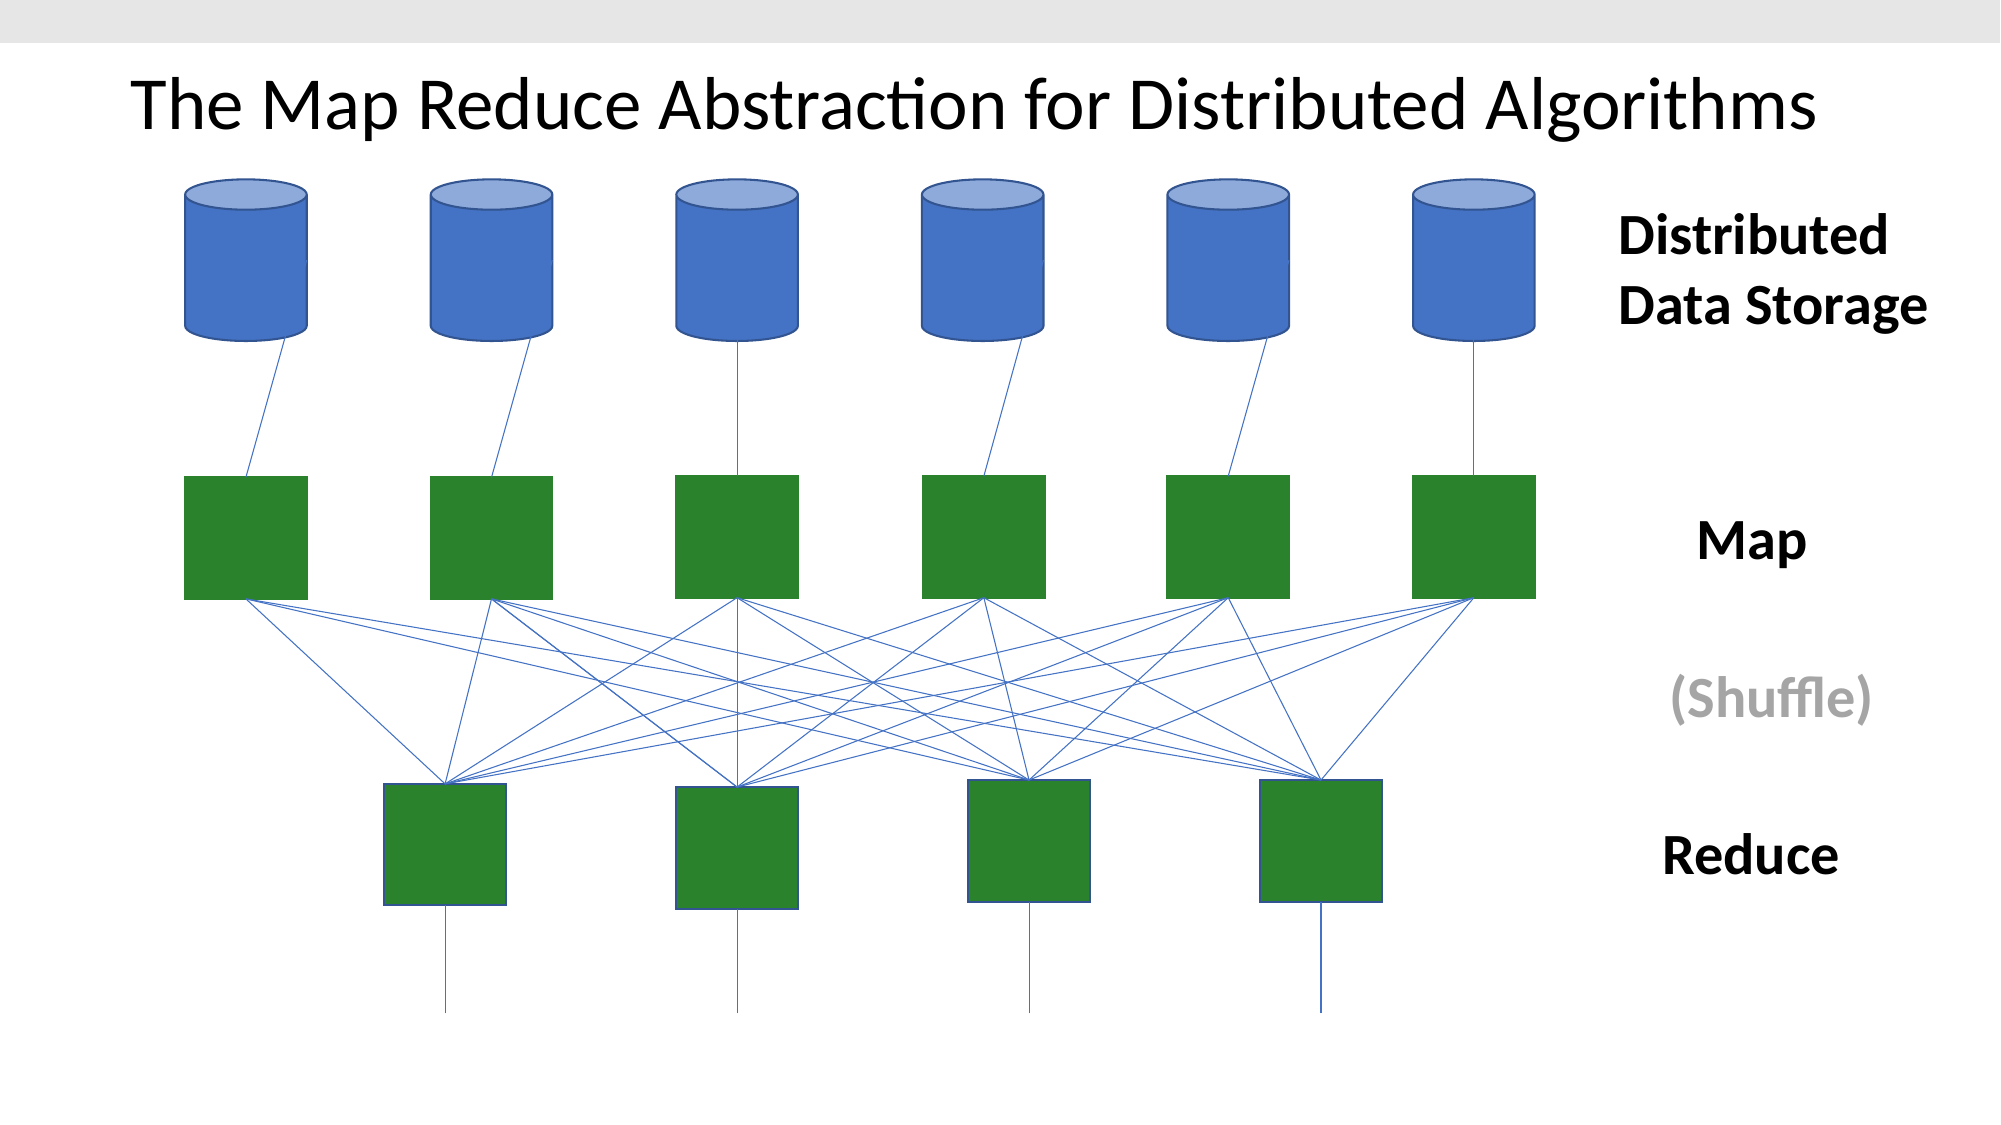

# The Map Reduce Abstraction for Distributed Algorithms

Distributed Data Storage

Map
(Shuffle)

Reduce